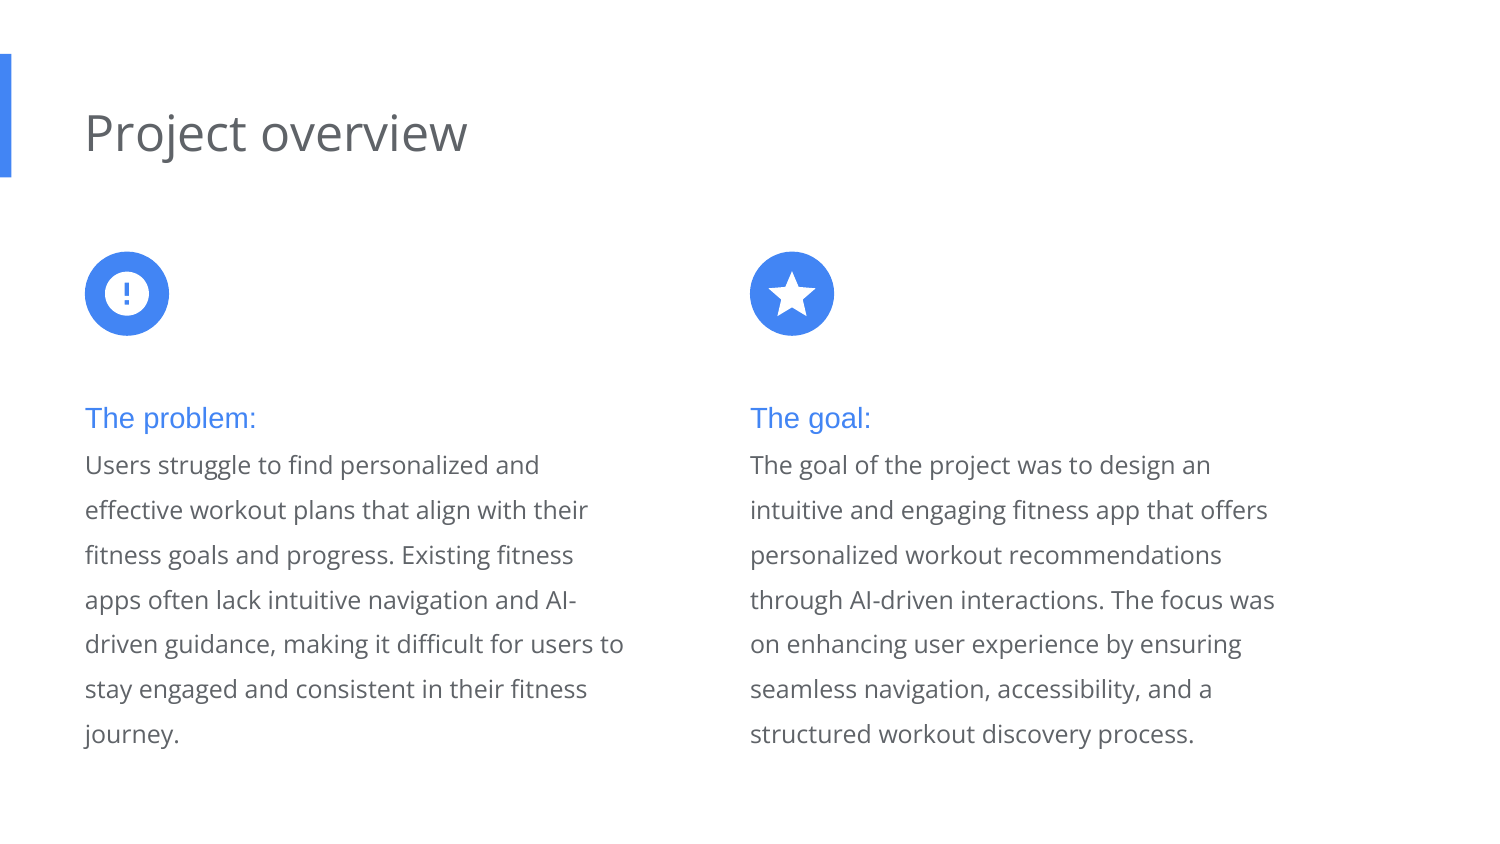

Project overview

The problem:
Users struggle to find personalized and effective workout plans that align with their fitness goals and progress. Existing fitness apps often lack intuitive navigation and AI-driven guidance, making it difficult for users to stay engaged and consistent in their fitness journey.

The goal:
The goal of the project was to design an intuitive and engaging fitness app that offers personalized workout recommendations through AI-driven interactions. The focus was on enhancing user experience by ensuring seamless navigation, accessibility, and a structured workout discovery process.